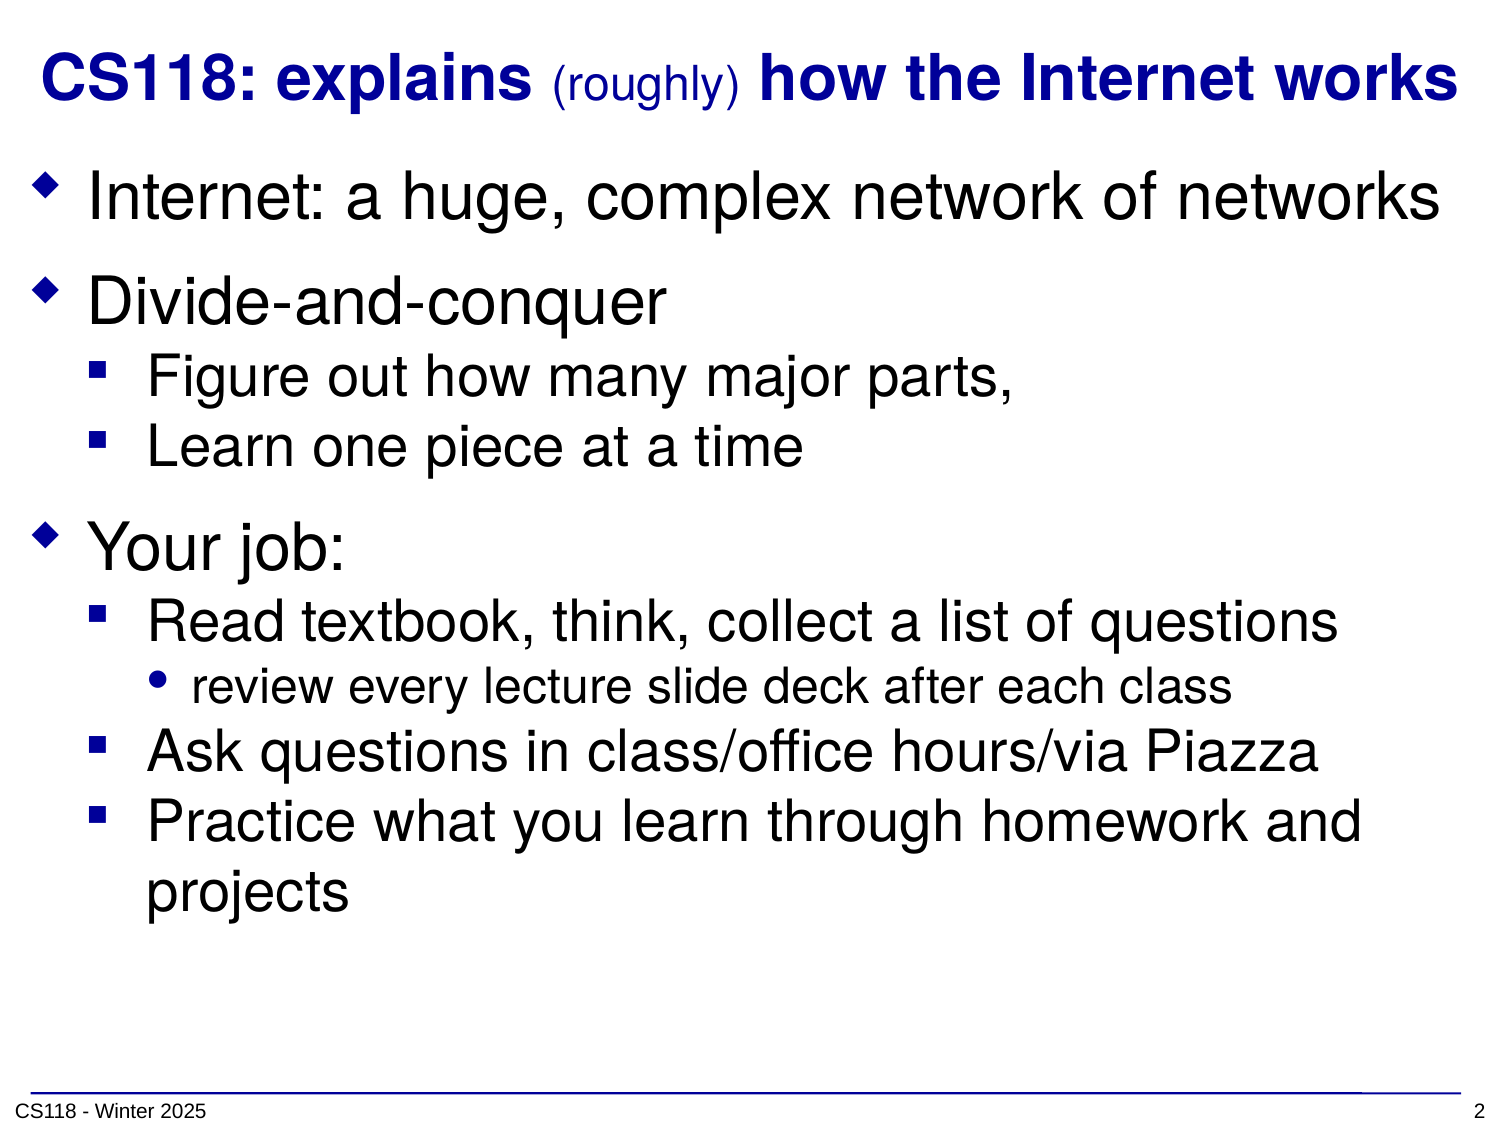

# CS118: explains (roughly) how the Internet works
Internet: a huge, complex network of networks
Divide-and-conquer
Figure out how many major parts,
Learn one piece at a time
Your job:
Read textbook, think, collect a list of questions
review every lecture slide deck after each class
Ask questions in class/office hours/via Piazza
Practice what you learn through homework and projects
2
CS118 - Winter 2025